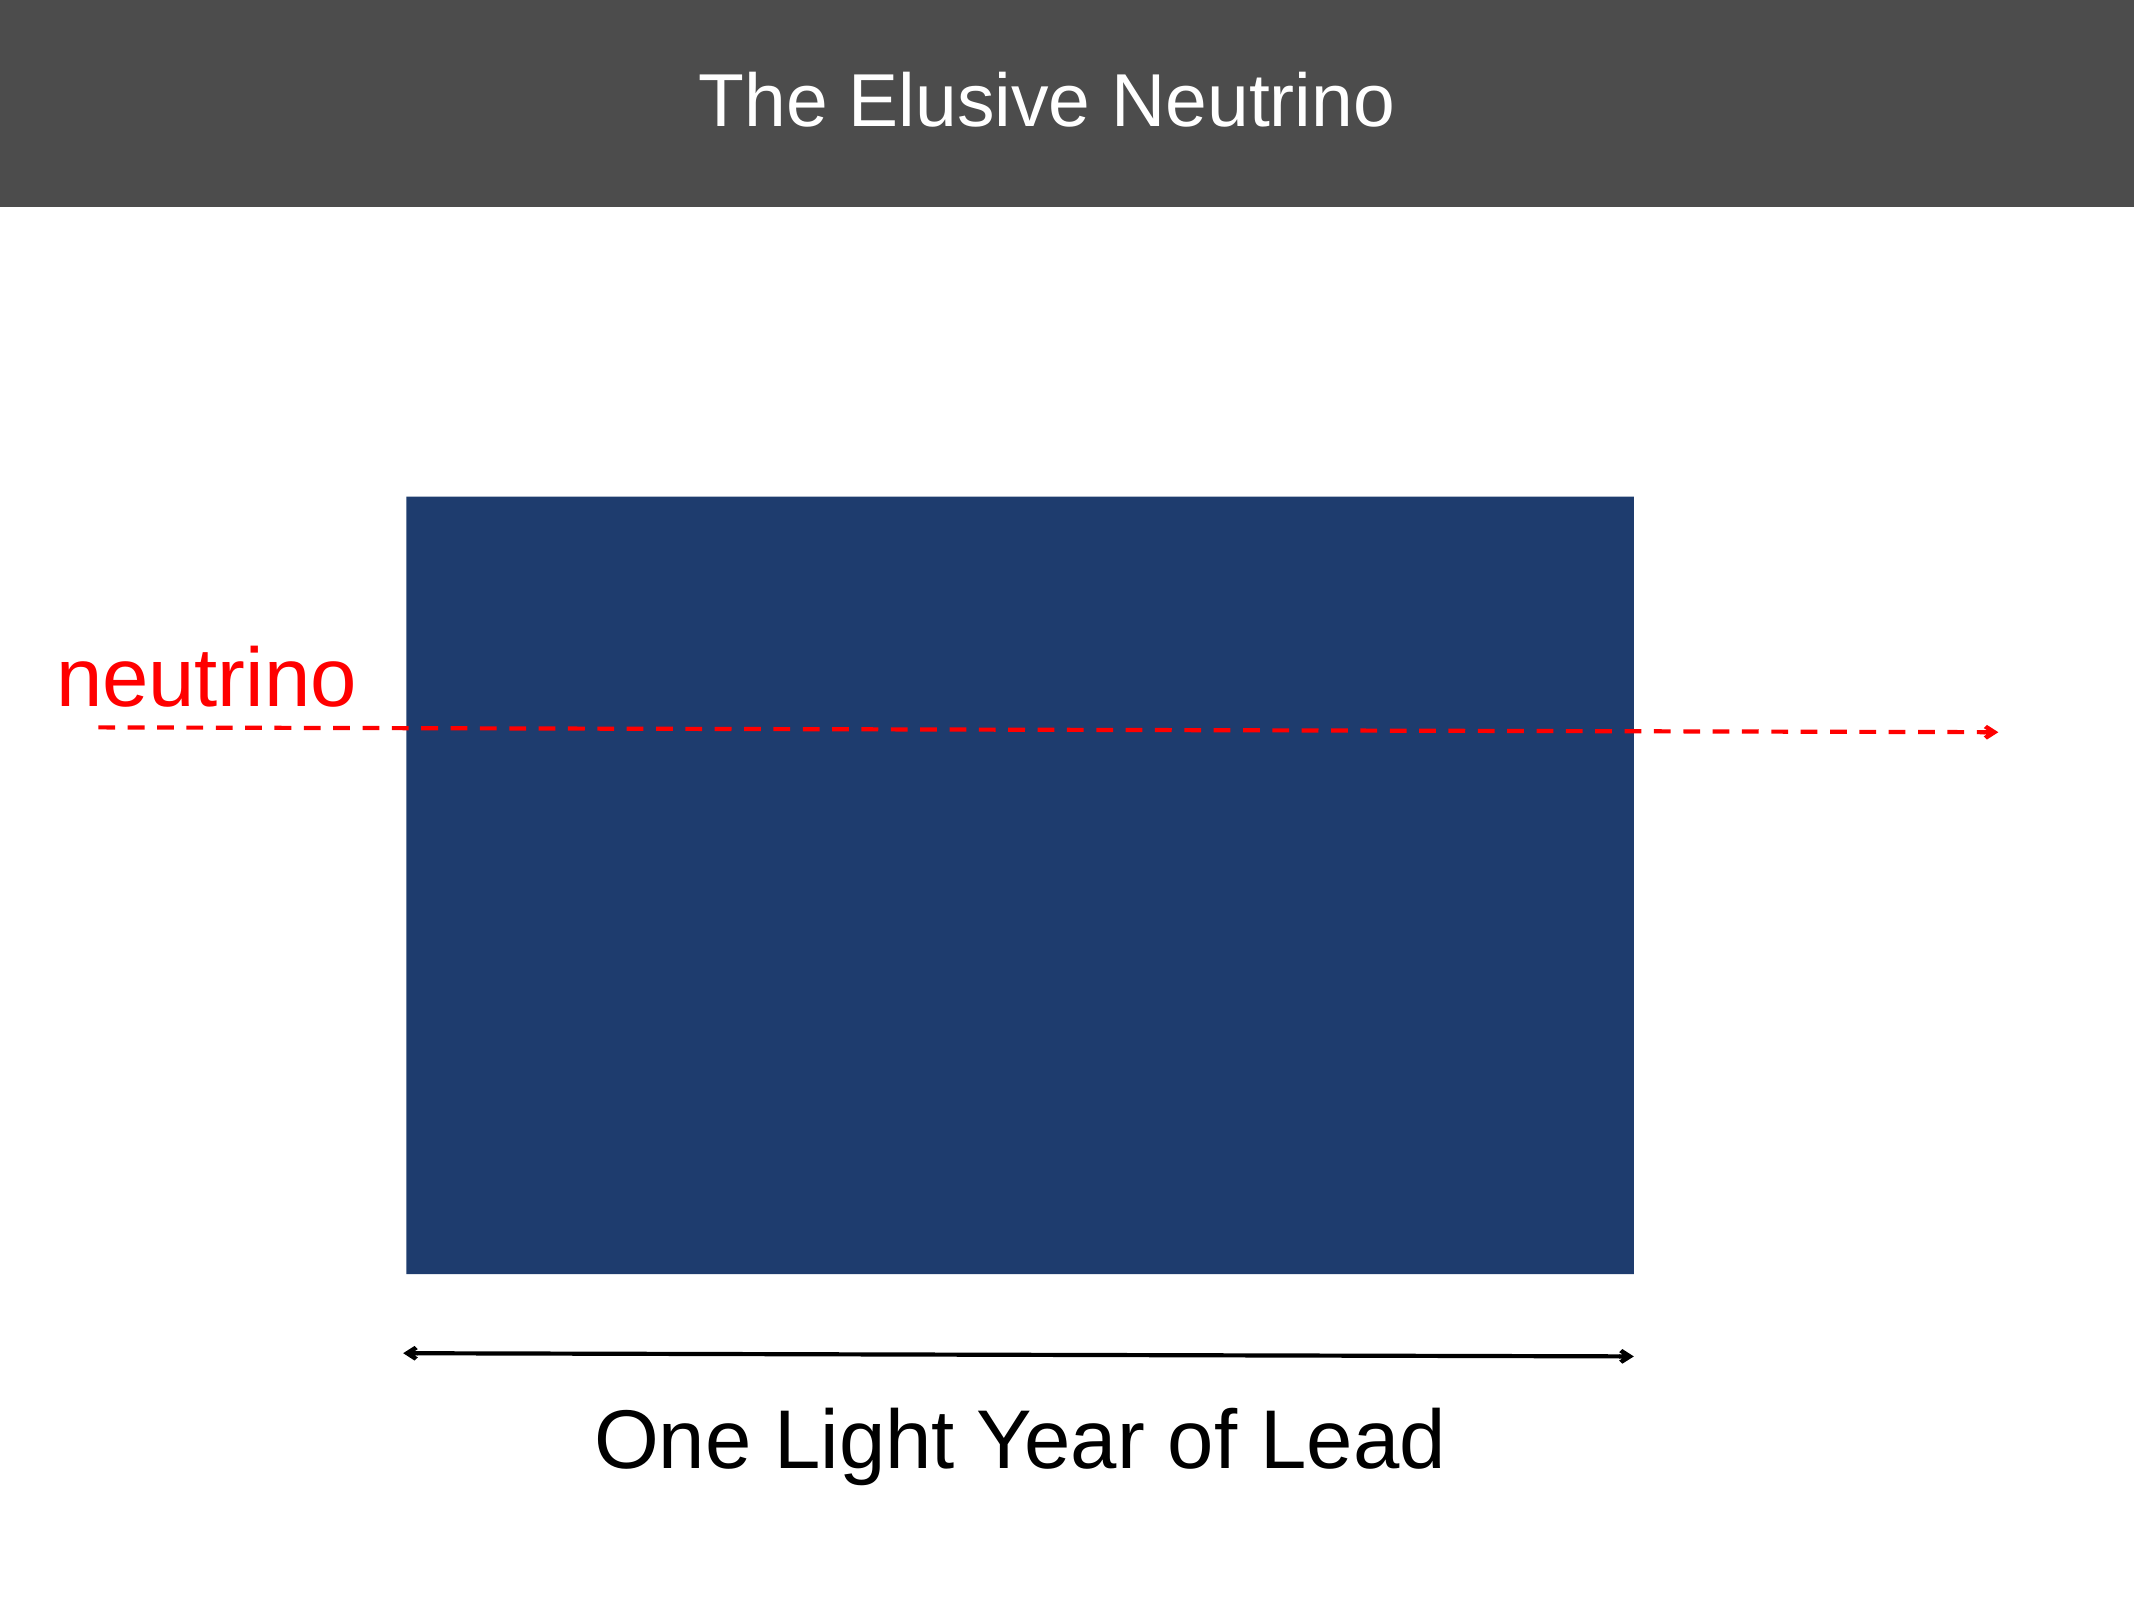

The Elusive Neutrino

neutrino
One Light Year of Lead